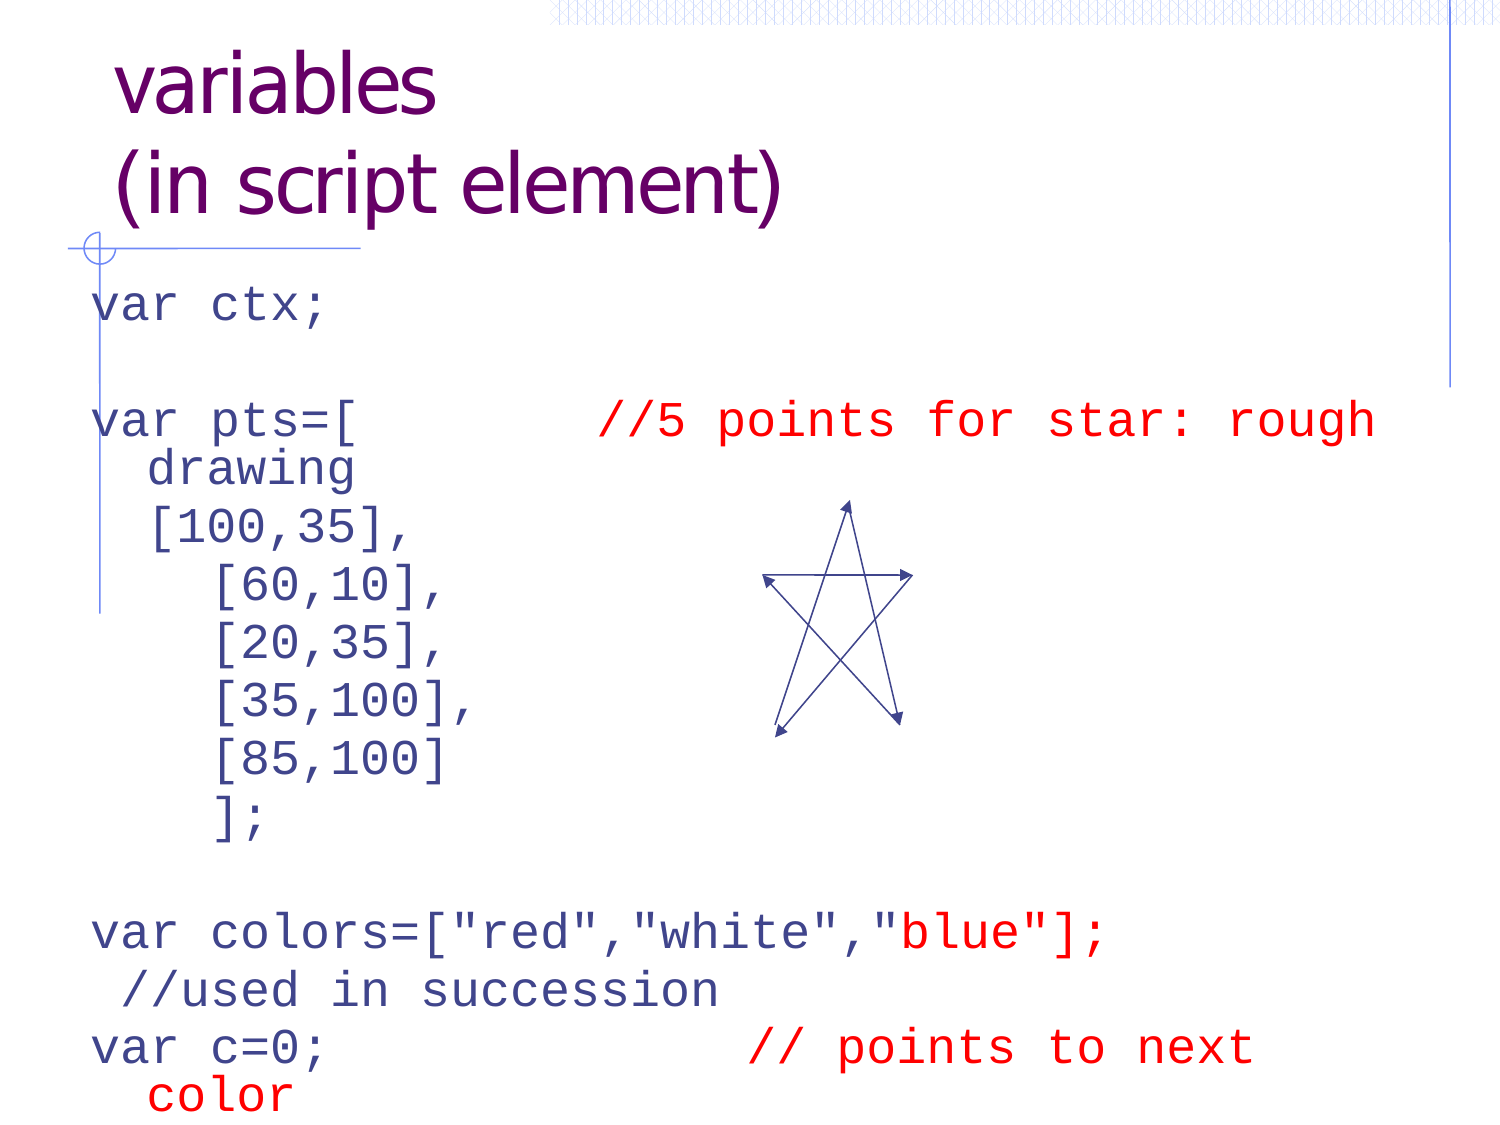

# variables (in script element)
var ctx;

var pts=[		//5 points for star: rough drawing
	[100,35],
    [60,10],
    [20,35],
    [35,100],
    [85,100]
    ];

var colors=["red","white","blue"];
 //used in succession
var c=0;			// points to next color